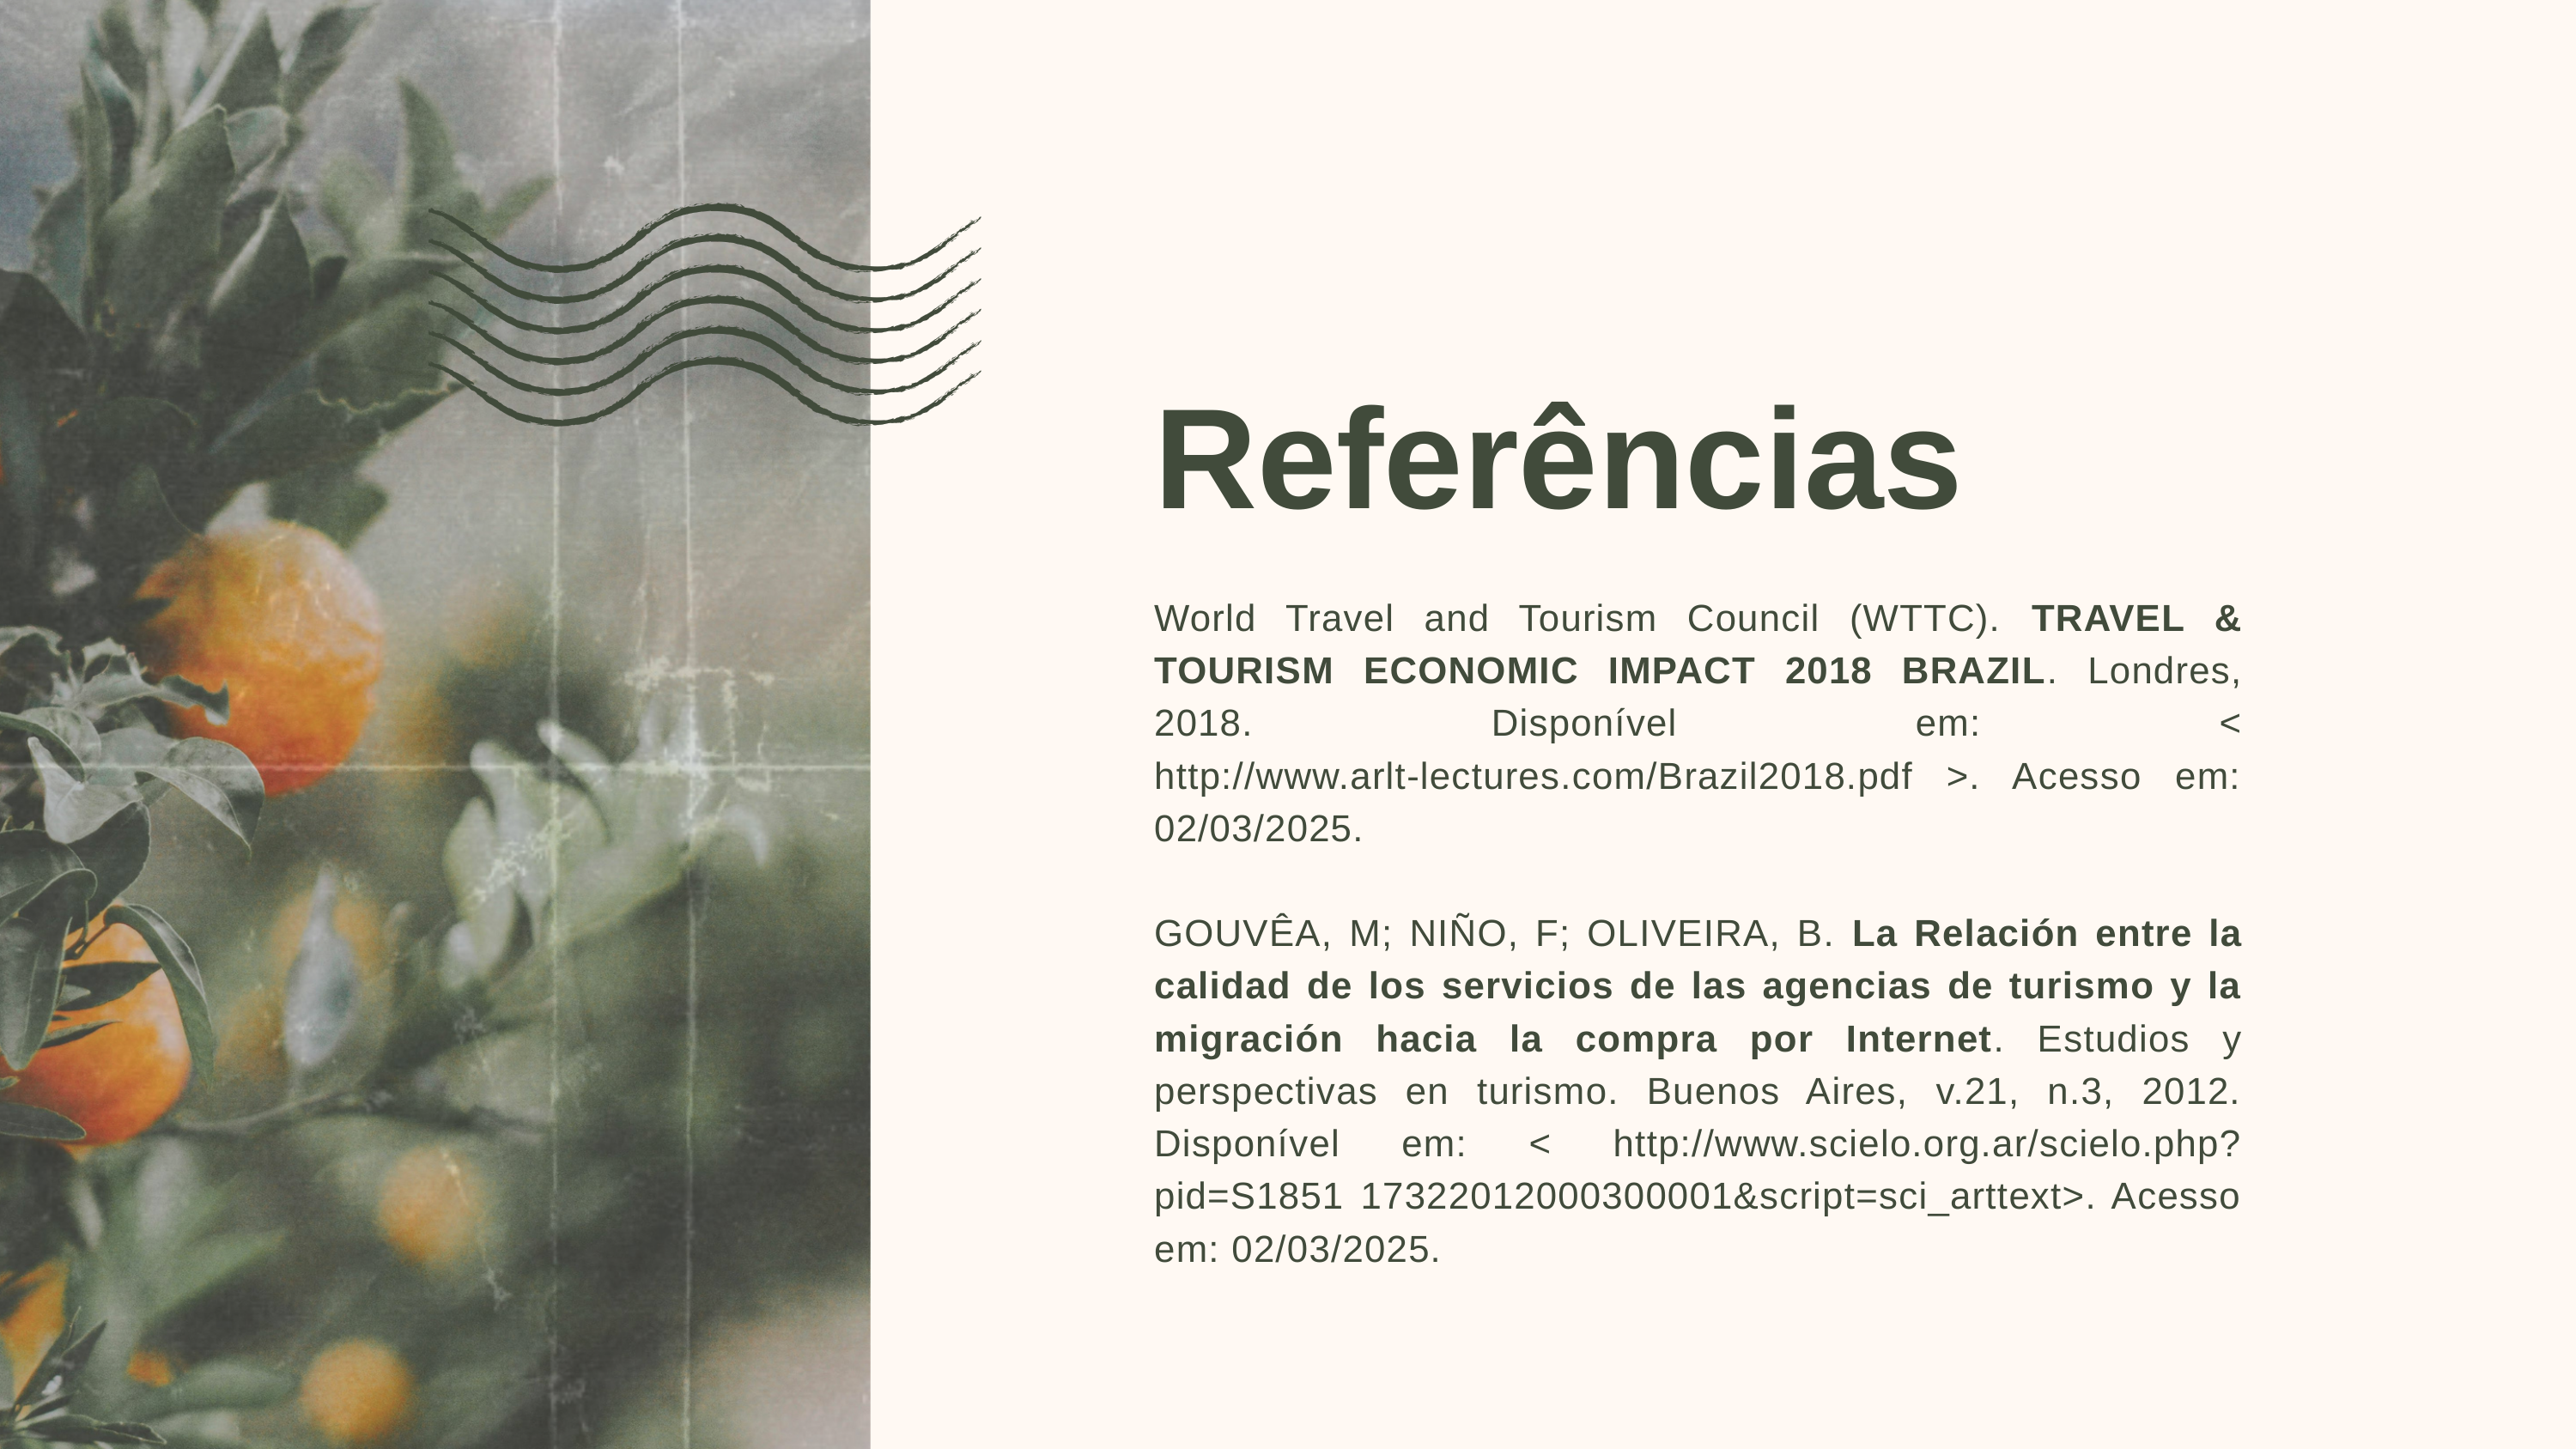

Referências
World Travel and Tourism Council (WTTC). TRAVEL & TOURISM ECONOMIC IMPACT 2018 BRAZIL. Londres, 2018. Disponível em: < http://www.arlt-lectures.com/Brazil2018.pdf >. Acesso em: 02/03/2025.

GOUVÊA, M; NIÑO, F; OLIVEIRA, B. La Relación entre la calidad de los servicios de las agencias de turismo y la migración hacia la compra por Internet. Estudios y perspectivas en turismo. Buenos Aires, v.21, n.3, 2012. Disponível em: < http://www.scielo.org.ar/scielo.php?pid=S1851 17322012000300001&script=sci_arttext>. Acesso em: 02/03/2025.